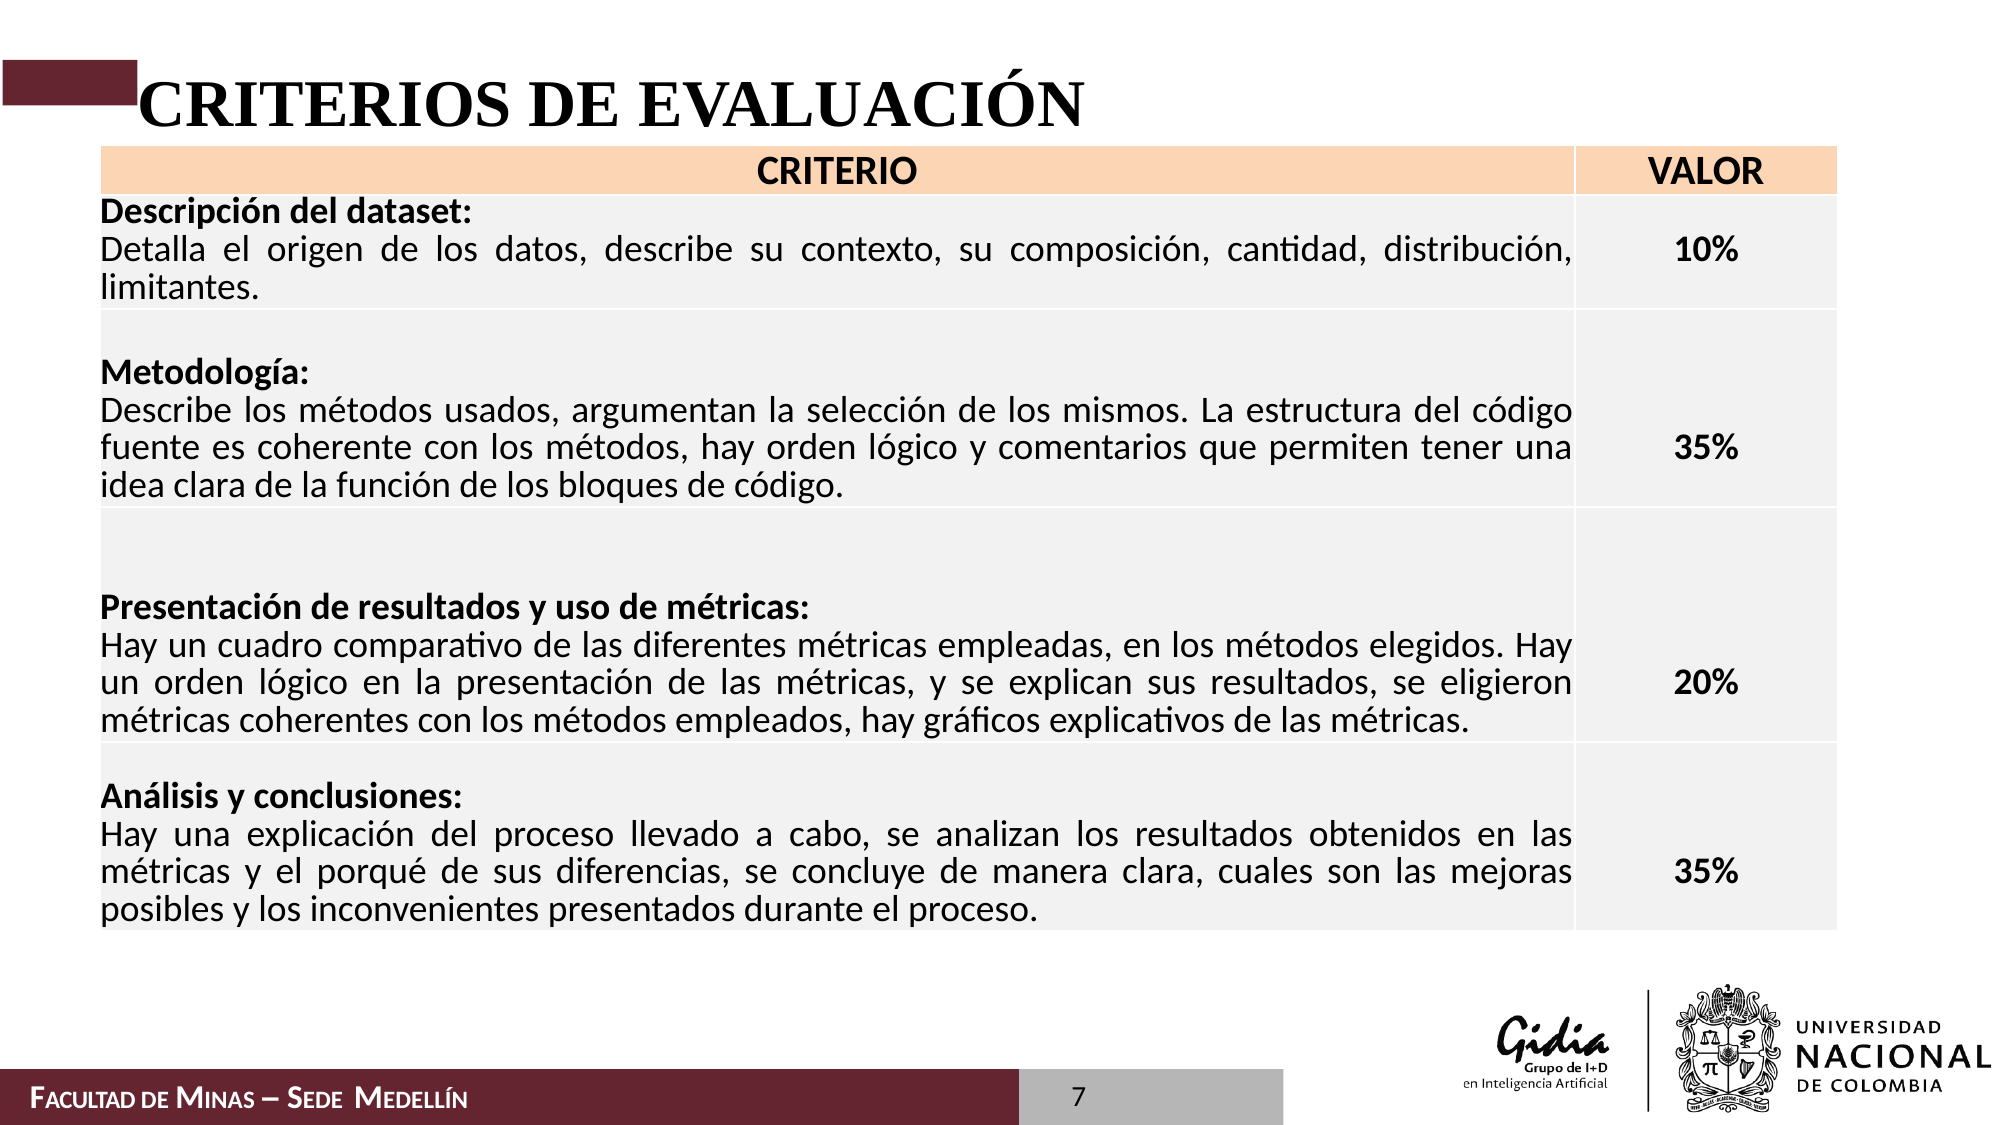

# CRITERIOS DE EVALUACIÓN
| CRITERIO | VALOR |
| --- | --- |
| Descripción del dataset: Detalla el origen de los datos, describe su contexto, su composición, cantidad, distribución, limitantes. | 10% |
| Metodología: Describe los métodos usados, argumentan la selección de los mismos. La estructura del código fuente es coherente con los métodos, hay orden lógico y comentarios que permiten tener una idea clara de la función de los bloques de código. | 35% |
| Presentación de resultados y uso de métricas: Hay un cuadro comparativo de las diferentes métricas empleadas, en los métodos elegidos. Hay un orden lógico en la presentación de las métricas, y se explican sus resultados, se eligieron métricas coherentes con los métodos empleados, hay gráficos explicativos de las métricas. | 20% |
| Análisis y conclusiones: Hay una explicación del proceso llevado a cabo, se analizan los resultados obtenidos en las métricas y el porqué de sus diferencias, se concluye de manera clara, cuales son las mejoras posibles y los inconvenientes presentados durante el proceso. | 35% |
7